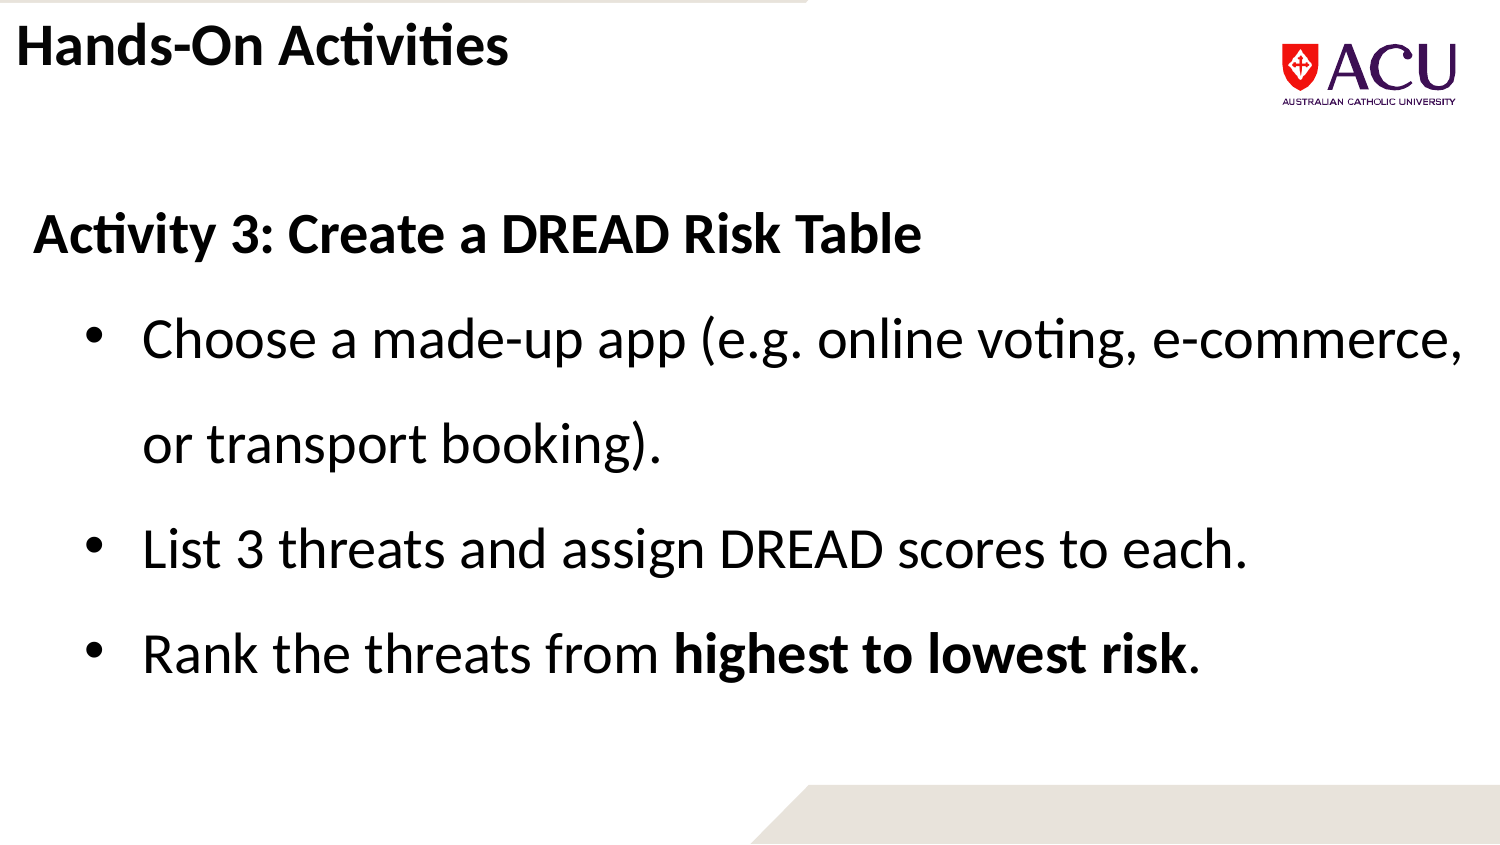

# Hands-On Activities
Activity 3: Create a DREAD Risk Table
Choose a made-up app (e.g. online voting, e-commerce, or transport booking).
List 3 threats and assign DREAD scores to each.
Rank the threats from highest to lowest risk.